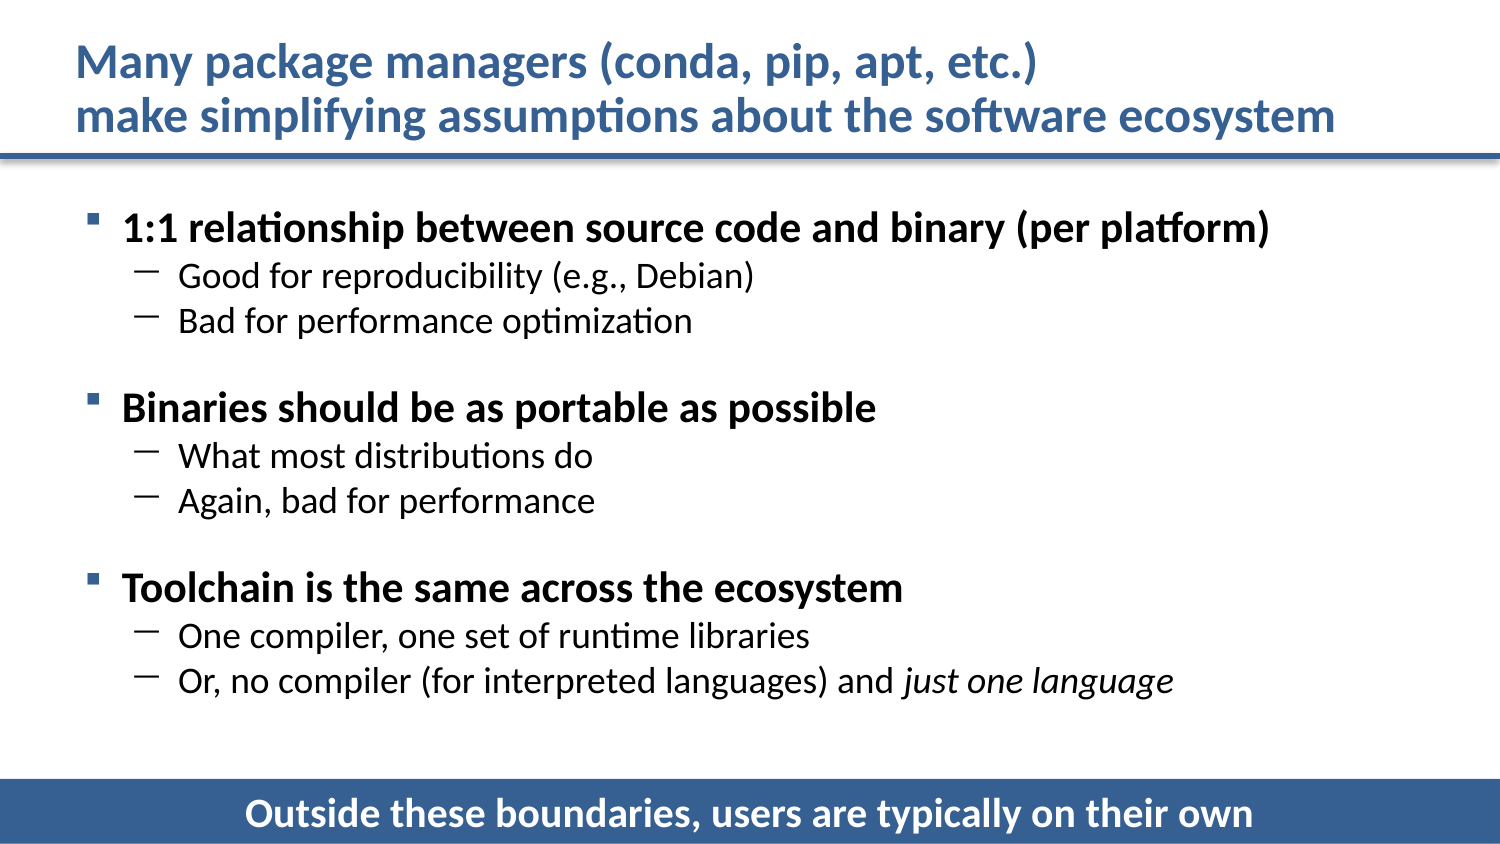

# Many package managers (conda, pip, apt, etc.) make simplifying assumptions about the software ecosystem
1:1 relationship between source code and binary (per platform)
Good for reproducibility (e.g., Debian)
Bad for performance optimization
Binaries should be as portable as possible
What most distributions do
Again, bad for performance
Toolchain is the same across the ecosystem
One compiler, one set of runtime libraries
Or, no compiler (for interpreted languages) and just one language
Outside these boundaries, users are typically on their own